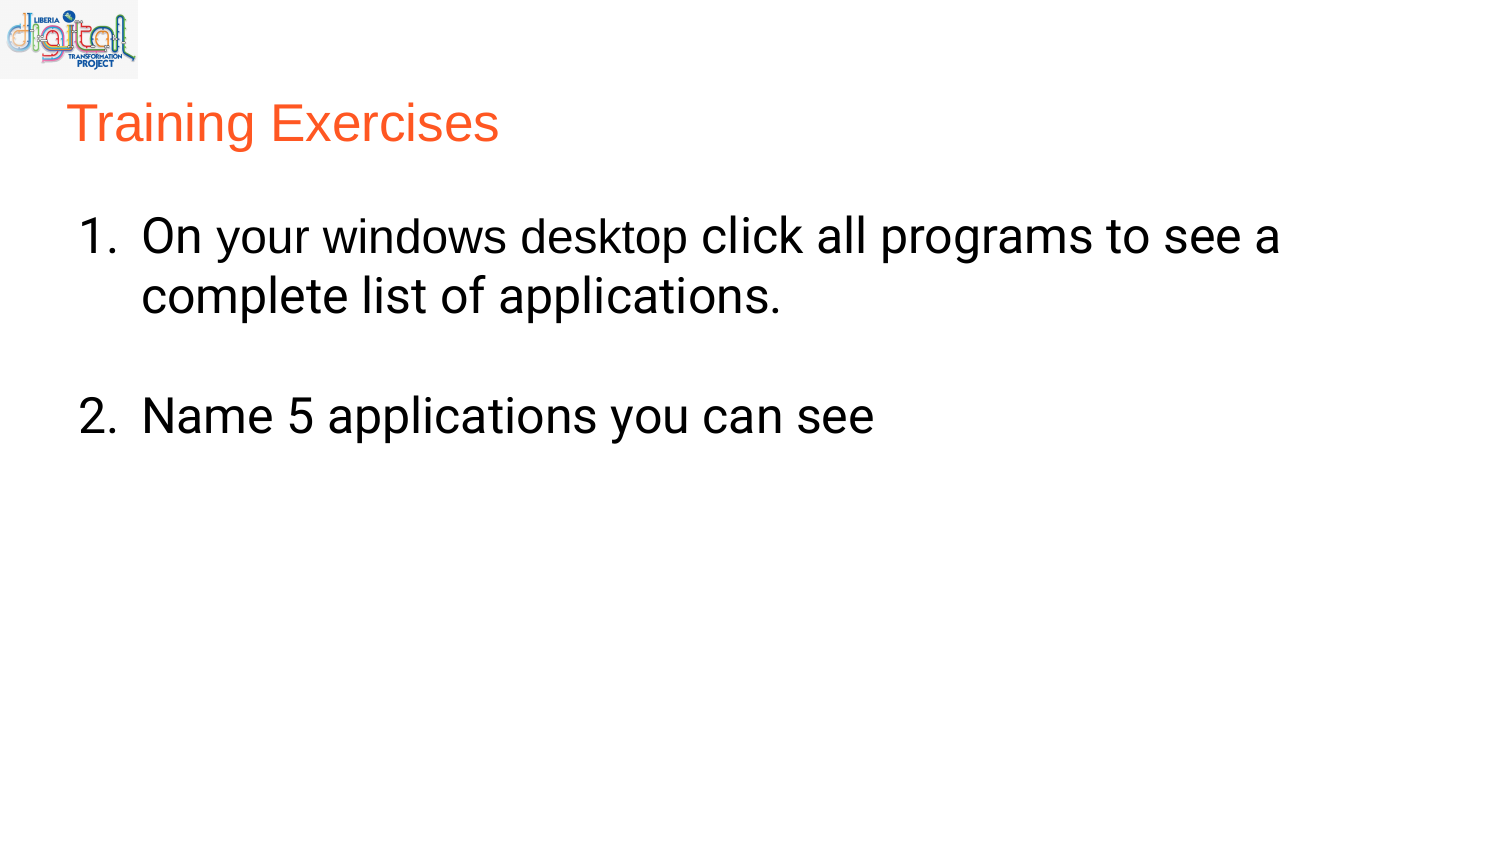

# Training Exercises

On your windows desktop click all programs to see a complete list of applications.

Name 5 applications you can see